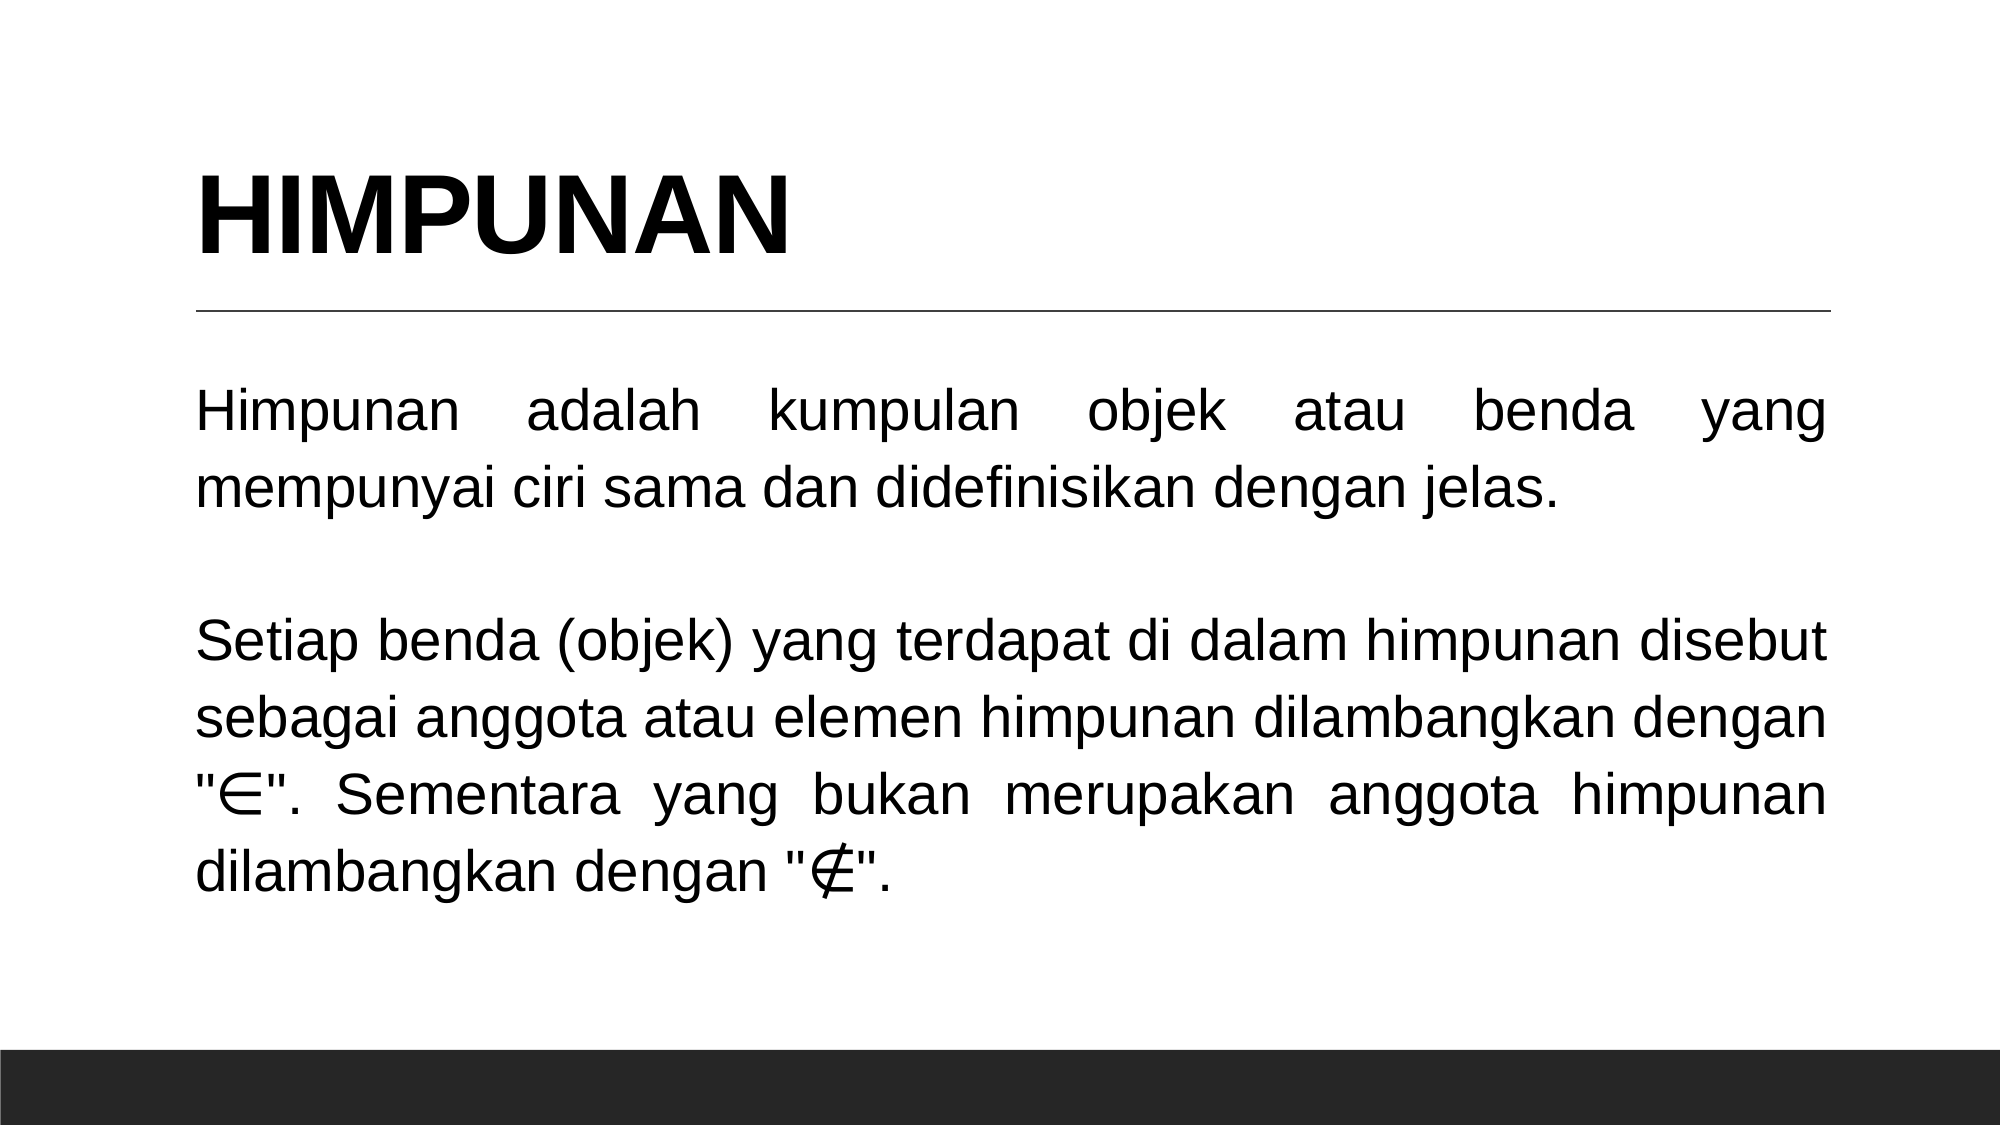

# HIMPUNAN
Himpunan adalah kumpulan objek atau benda yang mempunyai ciri sama dan didefinisikan dengan jelas.
Setiap benda (objek) yang terdapat di dalam himpunan disebut sebagai anggota atau elemen himpunan dilambangkan dengan "∈". Sementara yang bukan merupakan anggota himpunan dilambangkan dengan "∉".